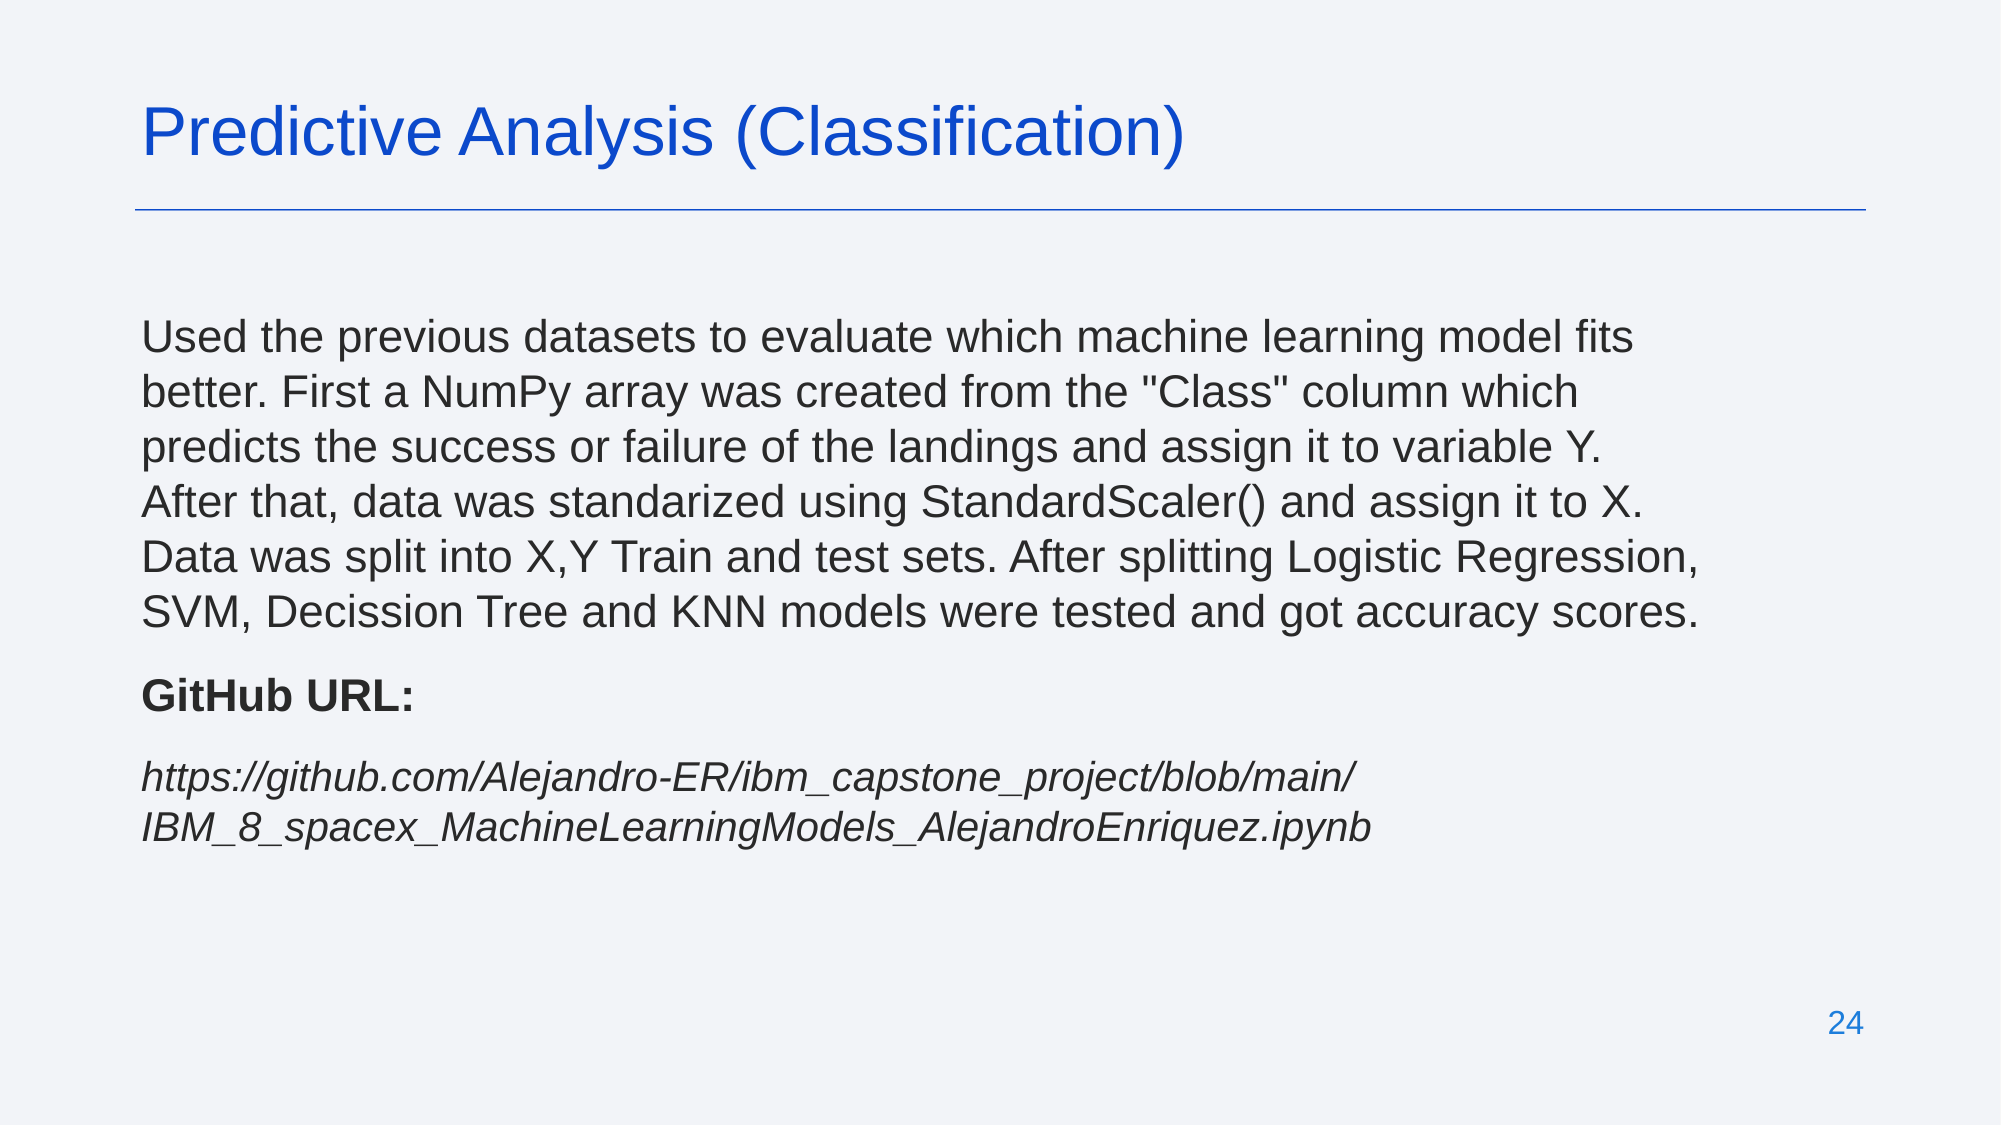

Predictive Analysis (Classification)
Used the previous datasets to evaluate which machine learning model fits better. First a NumPy array was created from the "Class" column which predicts the success or failure of the landings and assign it to variable Y. After that, data was standarized using StandardScaler() and assign it to X. Data was split into X,Y Train and test sets. After splitting Logistic Regression, SVM, Decission Tree and KNN models were tested and got accuracy scores.
GitHub URL:
https://github.com/Alejandro-ER/ibm_capstone_project/blob/main/IBM_8_spacex_MachineLearningModels_AlejandroEnriquez.ipynb

24